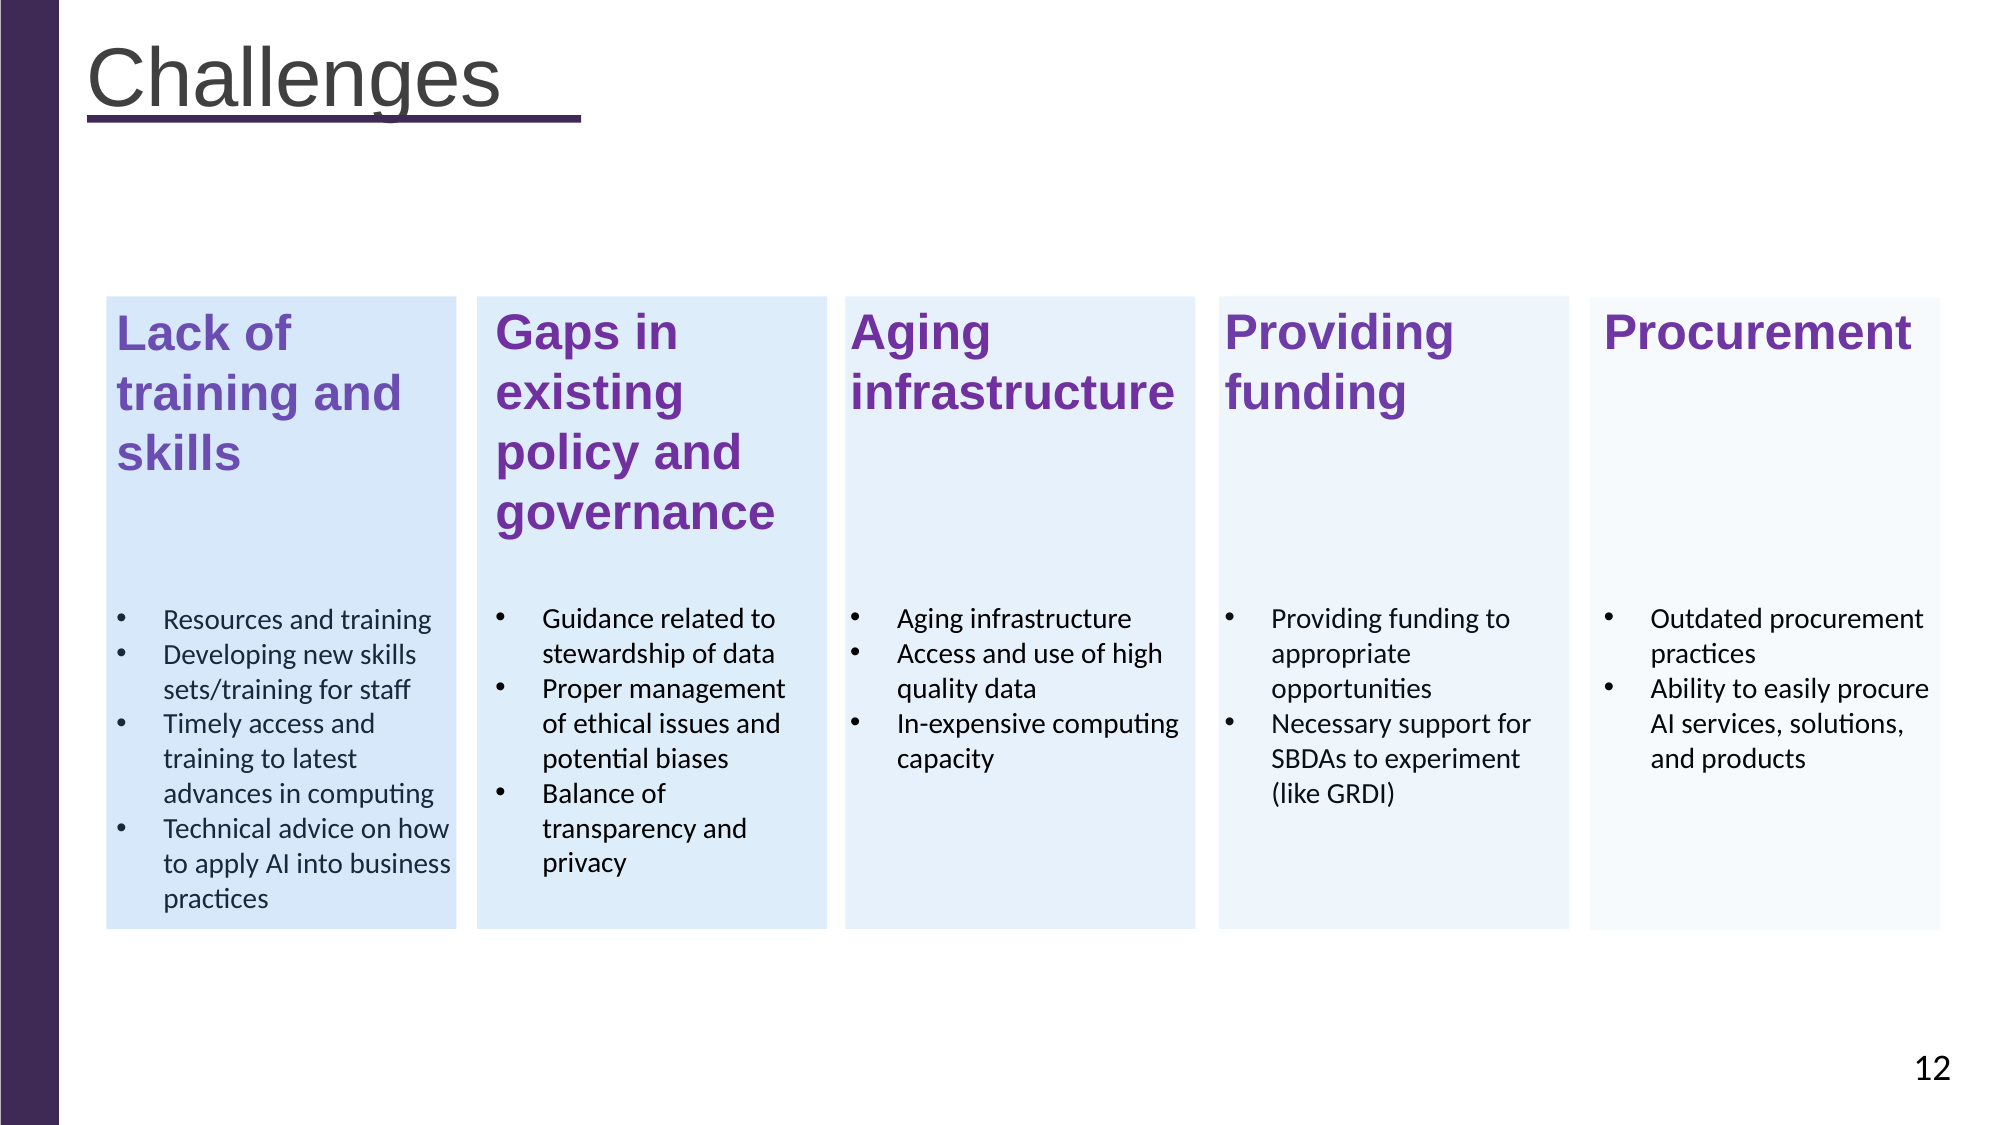

Challenges
Gaps in existing policy and governance

Guidance related to stewardship of data
Proper management of ethical issues and potential biases
Balance of transparency and privacy
Aging infrastructure

Aging infrastructure
Access and use of high quality data
In-expensive computing capacity
Providing funding

Providing funding to appropriate opportunities
Necessary support for SBDAs to experiment (like GRDI)
Procurement

Outdated procurement practices
Ability to easily procure AI services, solutions, and products

Lack of training and skills

Resources and training
Developing new skills sets/training for staff
Timely access and training to latest advances in computing
Technical advice on how to apply AI into business practices

12